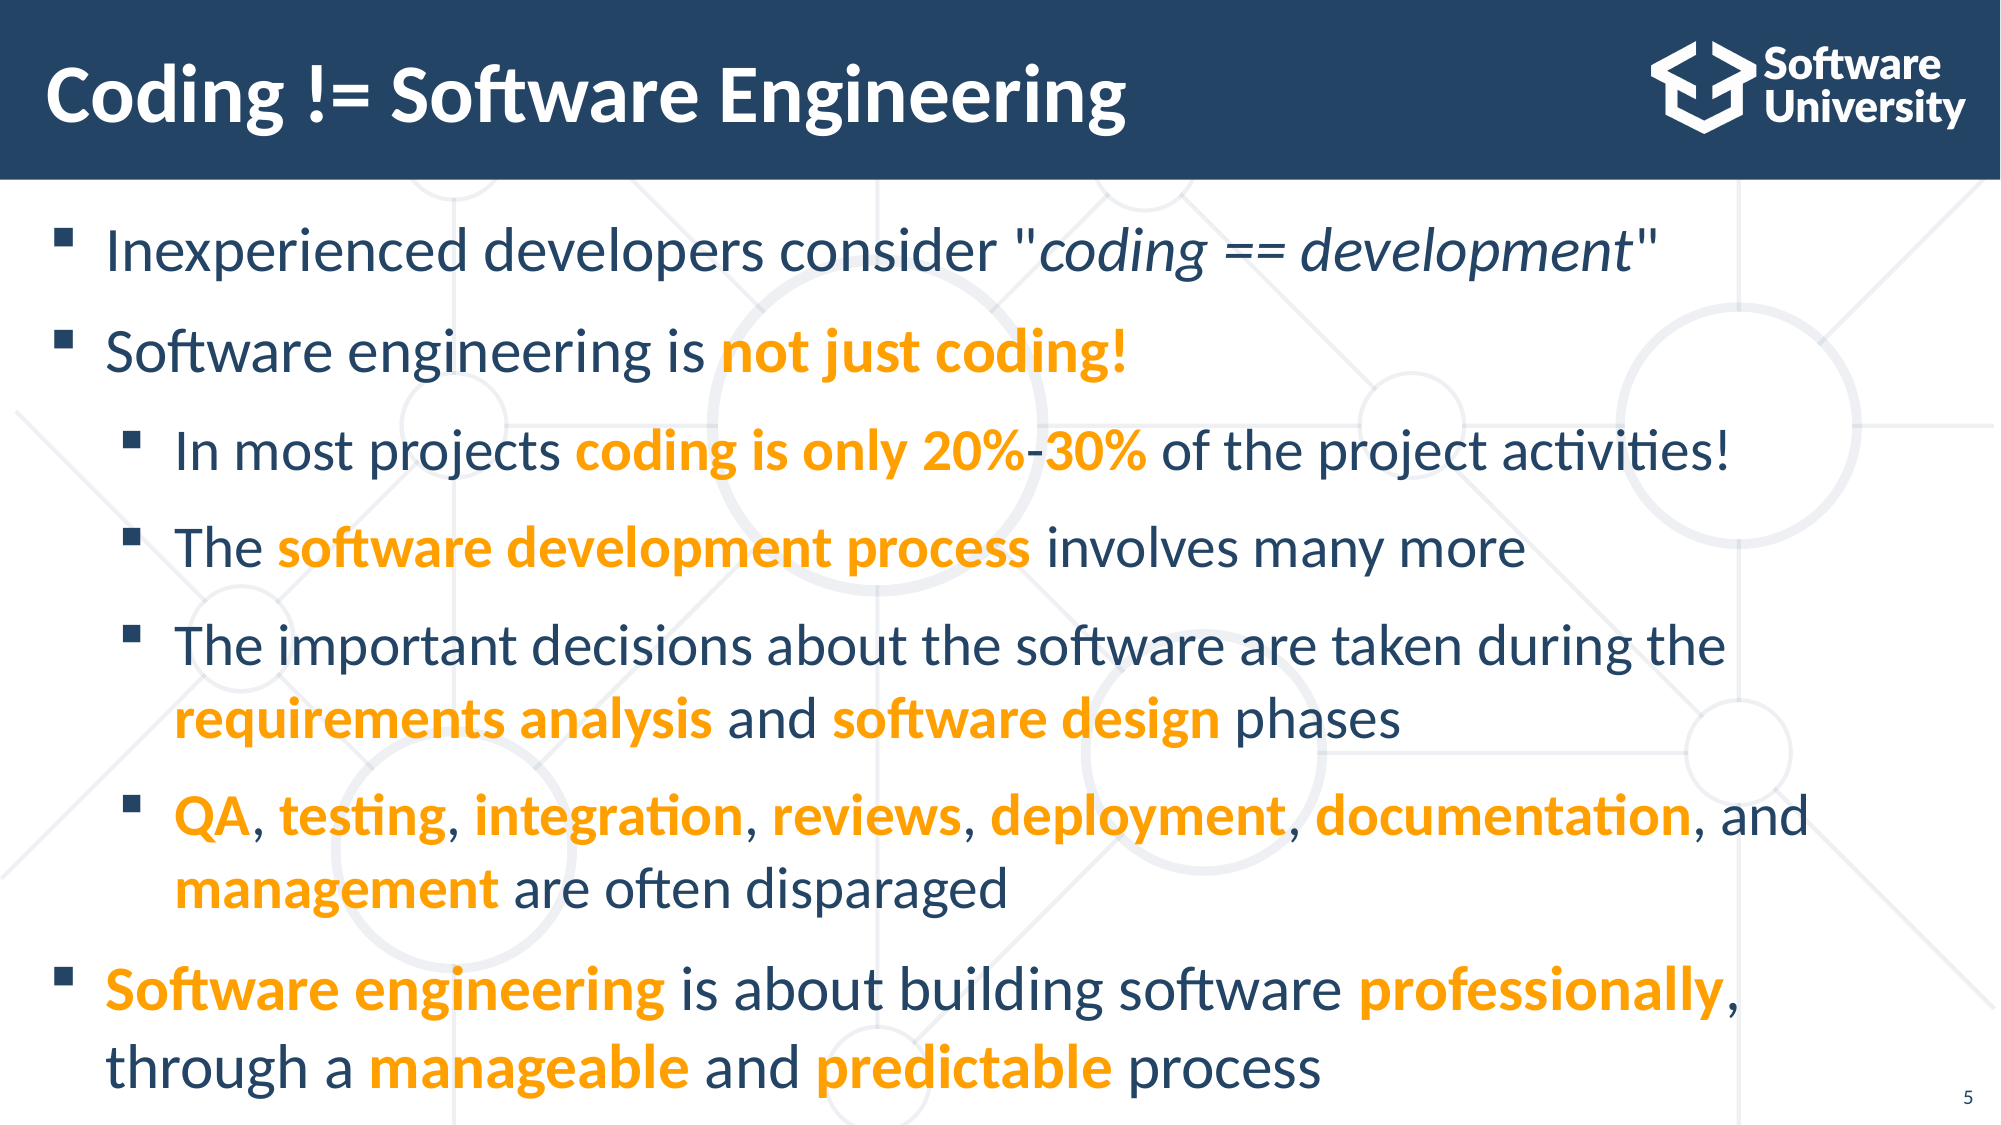

# Coding != Software Engineering
Inexperienced developers consider "coding == development"
Software engineering is not just coding!
In most projects coding is only 20%-30% of the project activities!
The software development process involves many more
The important decisions about the software are taken during the requirements analysis and software design phases
QA, testing, integration, reviews, deployment, documentation, and management are often disparaged
Software engineering is about building software professionally, through a manageable and predictable process
5